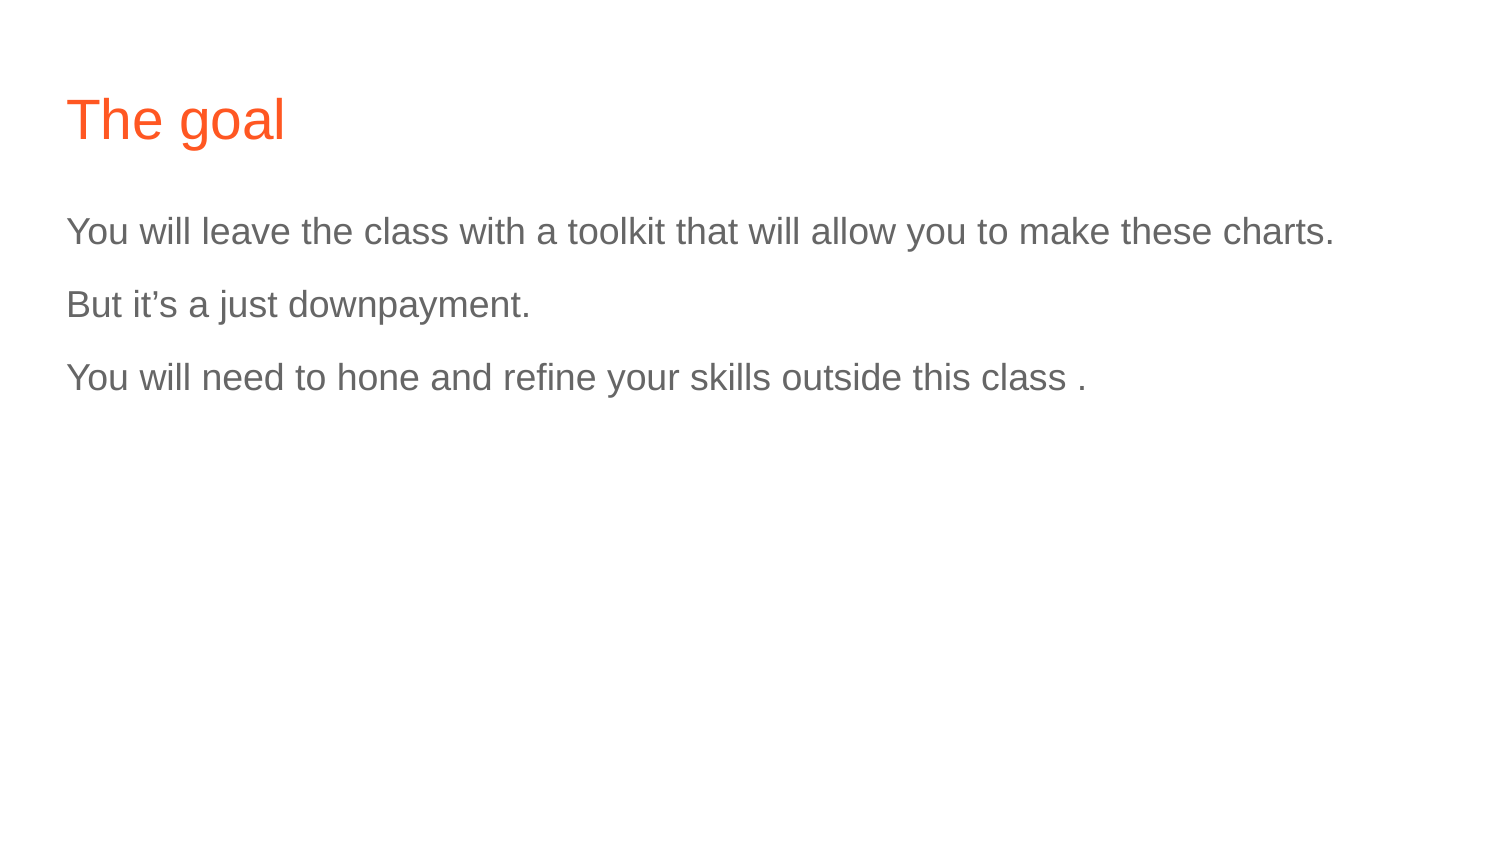

# The goal
You will leave the class with a toolkit that will allow you to make these charts.
But it’s a just downpayment.
You will need to hone and refine your skills outside this class .